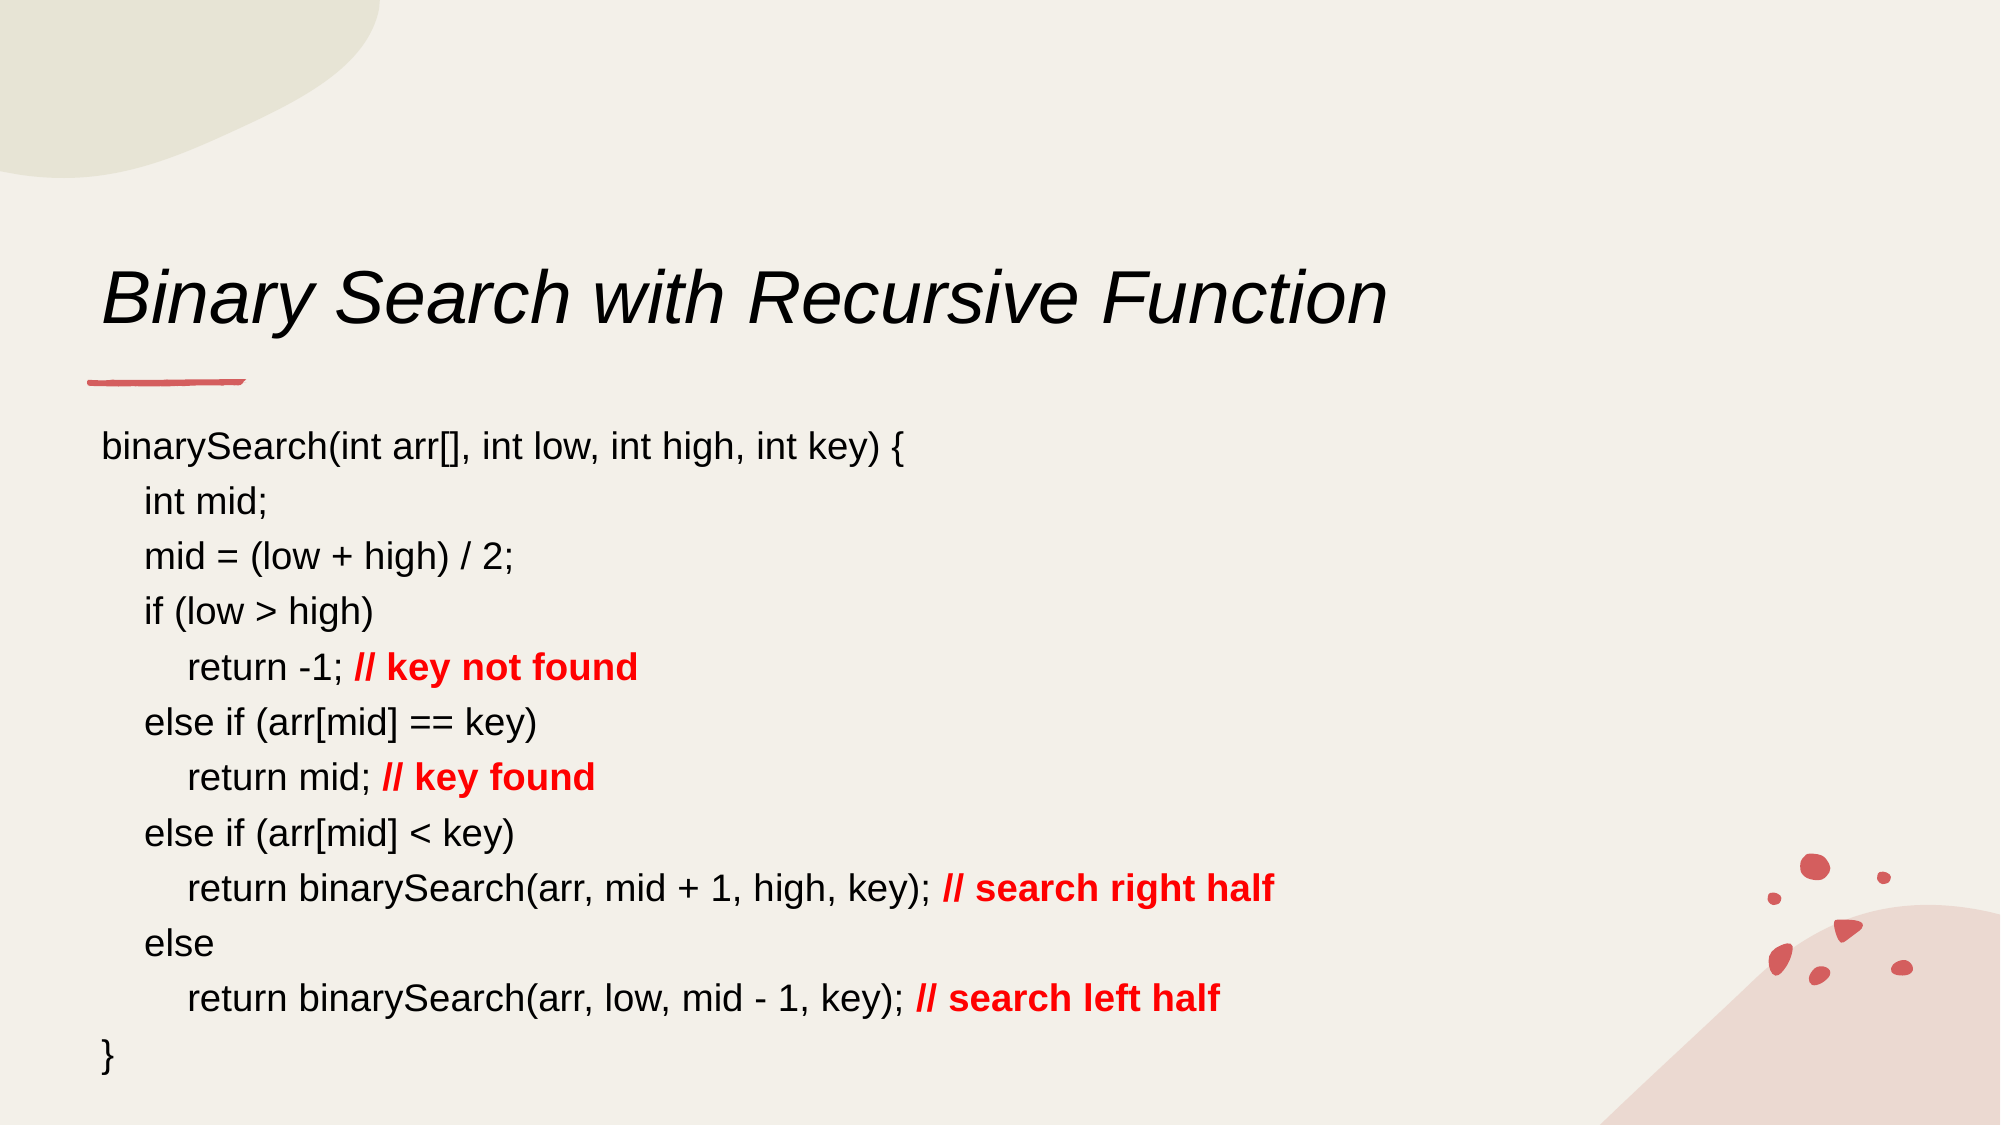

# Binary Search with Recursive Function
binarySearch(int arr[], int low, int high, int key) {
    int mid;
    mid = (low + high) / 2;
    if (low > high)
        return -1; // key not found
    else if (arr[mid] == key)
        return mid; // key found
    else if (arr[mid] < key)
        return binarySearch(arr, mid + 1, high, key); // search right half
    else
        return binarySearch(arr, low, mid - 1, key); // search left half
}